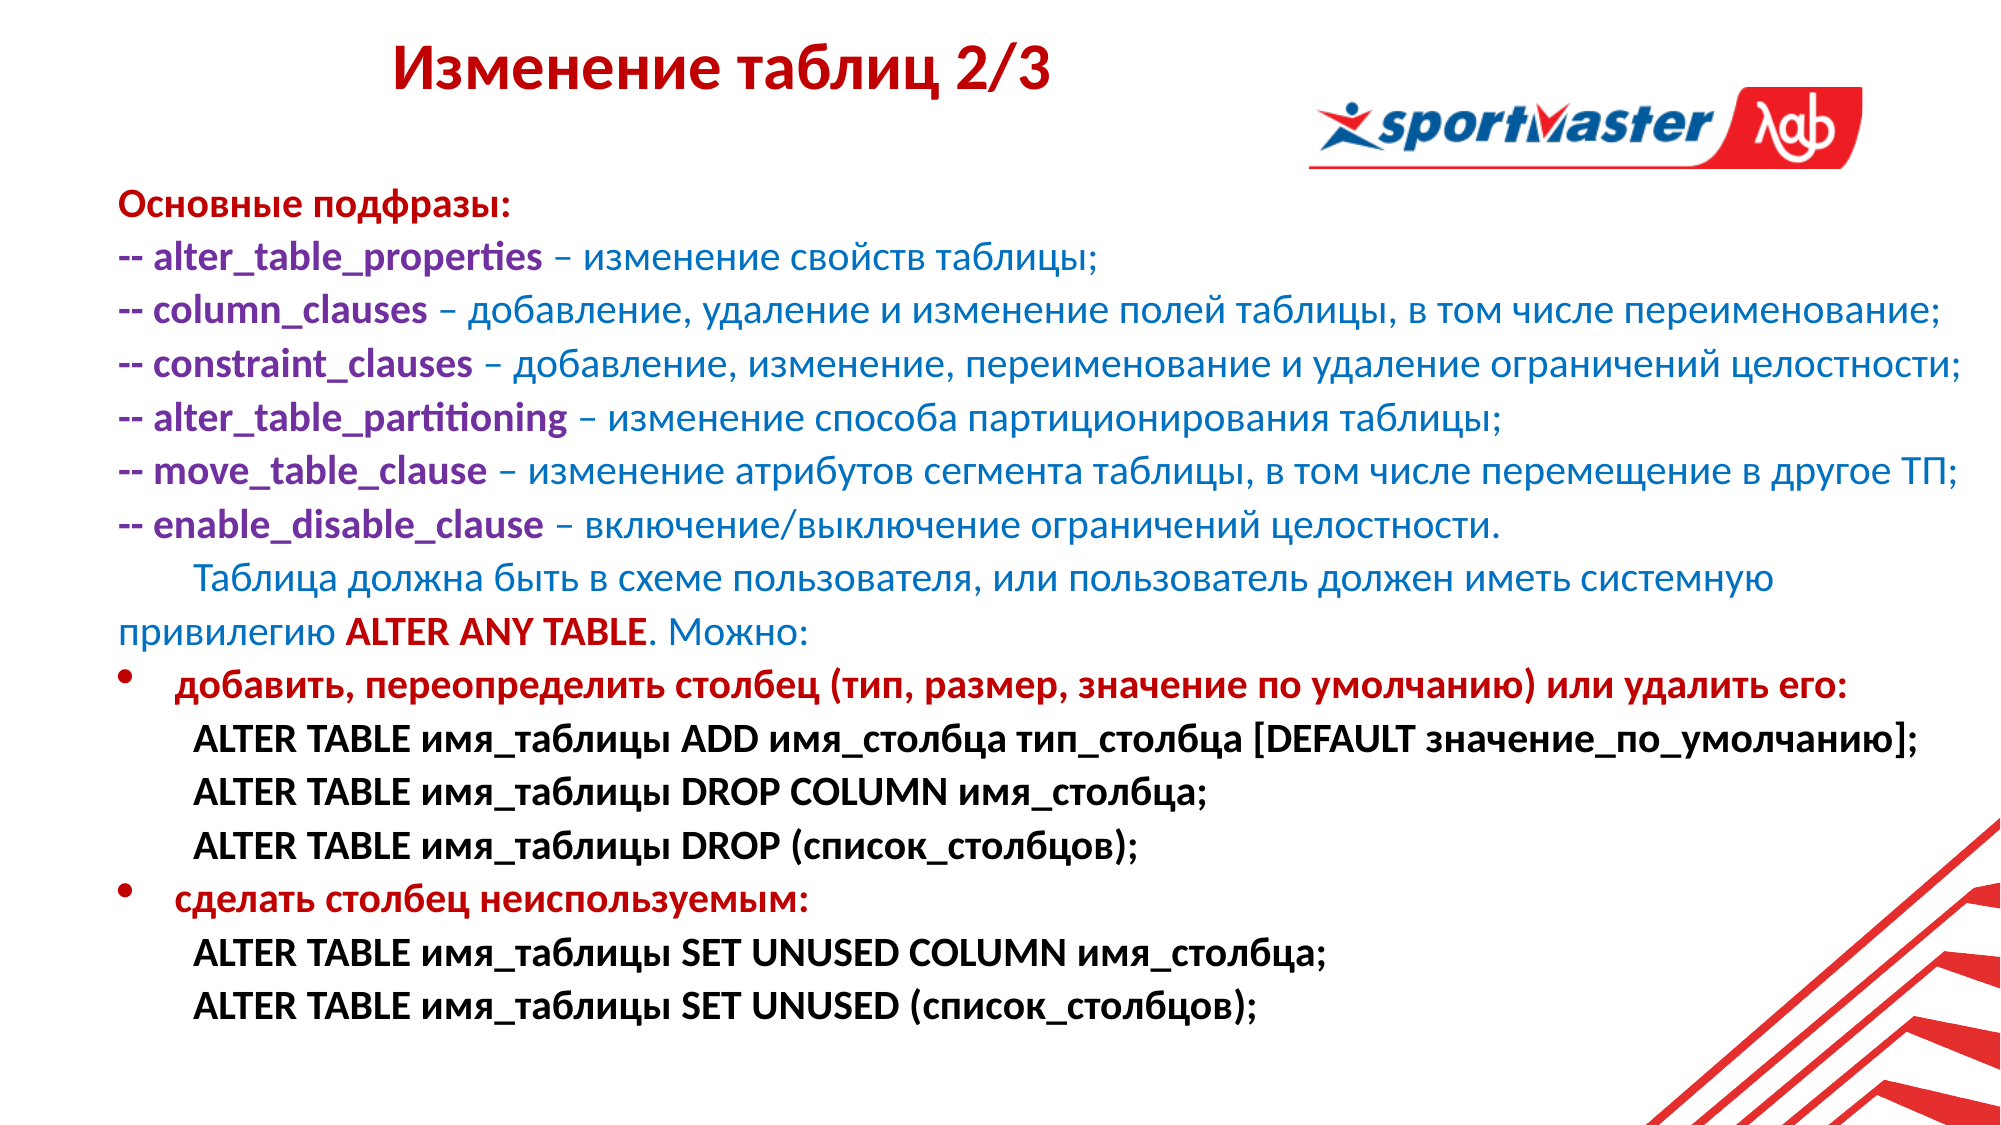

Изменение таблиц 2/3
Основные подфразы:
-- alter_table_properties – изменение свойств таблицы;
-- column_clauses – добавление, удаление и изменение полей таблицы, в том числе переименование;
-- constraint_clauses – добавление, изменение, переименование и удаление ограничений целостности;
-- alter_table_partitioning – изменение способа партиционирования таблицы;
-- move_table_clause – изменение атрибутов сегмента таблицы, в том числе перемещение в другое ТП;
-- enable_disable_clause – включение/выключение ограничений целостности.
Таблица должна быть в схеме пользователя, или пользователь должен иметь системную привилегию ALTER ANY TABLE. Можно:
добавить, переопределить столбец (тип, размер, значение по умолчанию) или удалить его:
ALTER TABLE имя_таблицы ADD имя_столбца тип_столбца [DEFAULT значение_по_умолчанию];
ALTER TABLE имя_таблицы DROP COLUMN имя_столбца;
ALTER TABLE имя_таблицы DROP (список_столбцов);
сделать столбец неиспользуемым:
ALTER TABLE имя_таблицы SET UNUSED COLUMN имя_столбца;
ALTER TABLE имя_таблицы SET UNUSED (список_столбцов);